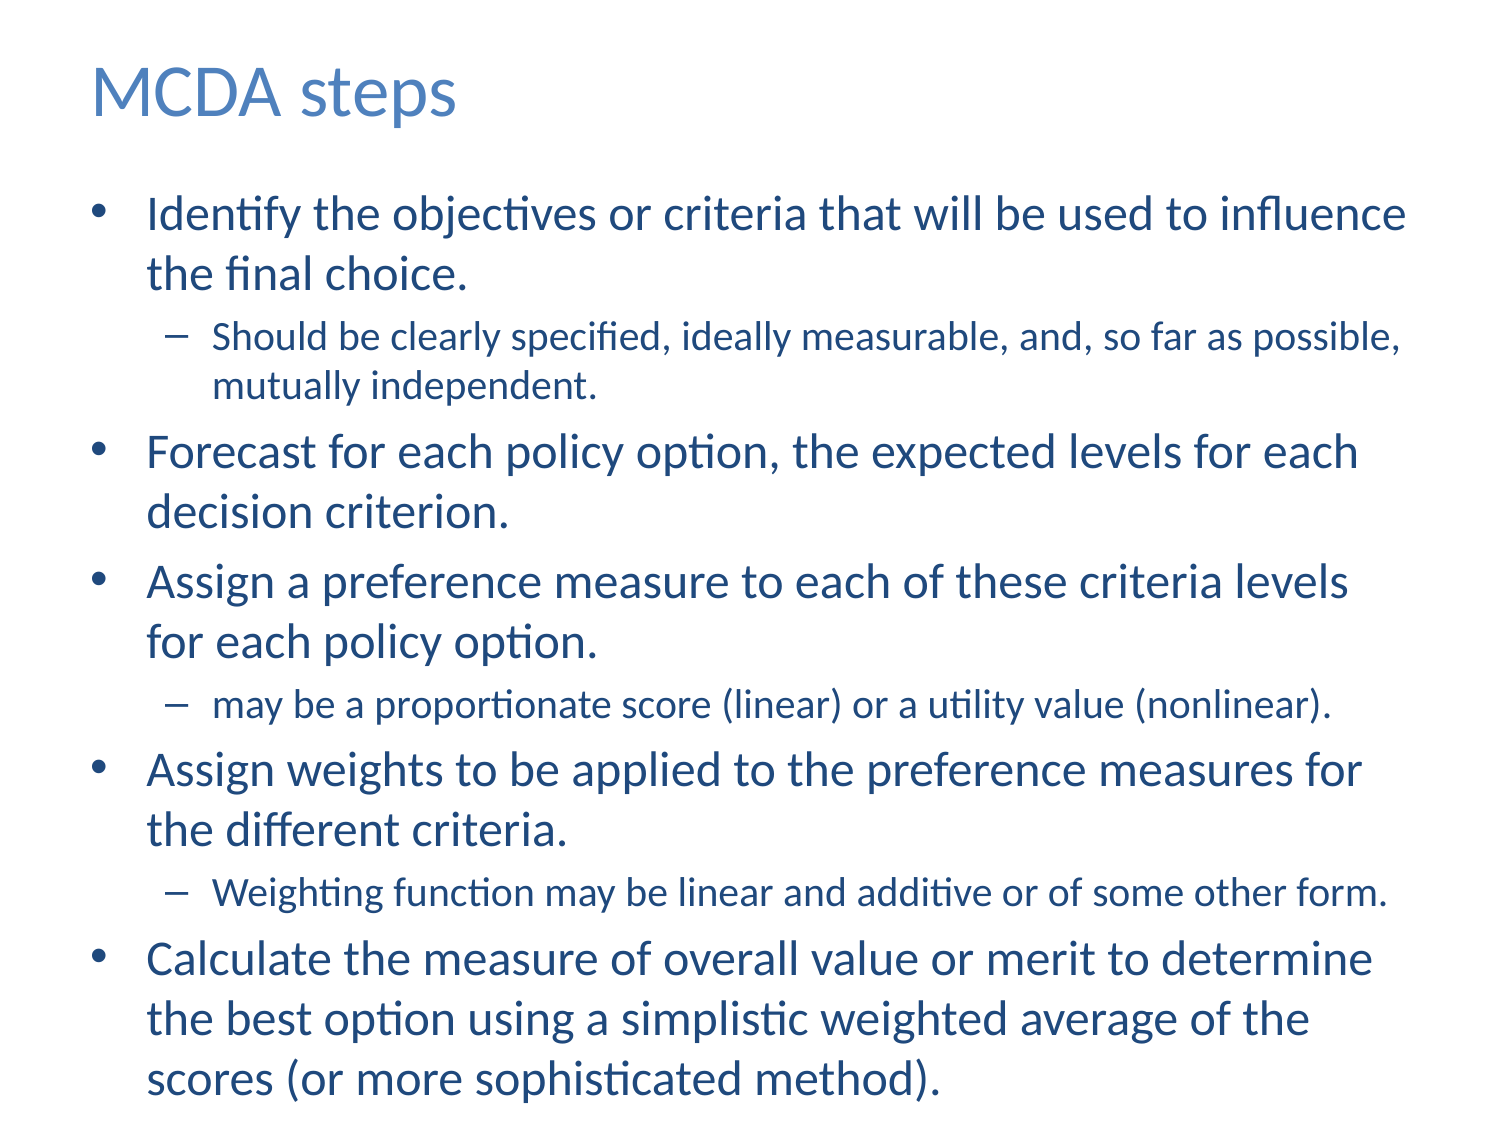

# MCDA steps
Identify the objectives or criteria that will be used to influence the final choice.
Should be clearly specified, ideally measurable, and, so far as possible, mutually independent.
Forecast for each policy option, the expected levels for each decision criterion.
Assign a preference measure to each of these criteria levels for each policy option.
may be a proportionate score (linear) or a utility value (nonlinear).
Assign weights to be applied to the preference measures for the different criteria.
Weighting function may be linear and additive or of some other form.
Calculate the measure of overall value or merit to determine the best option using a simplistic weighted average of the scores (or more sophisticated method).